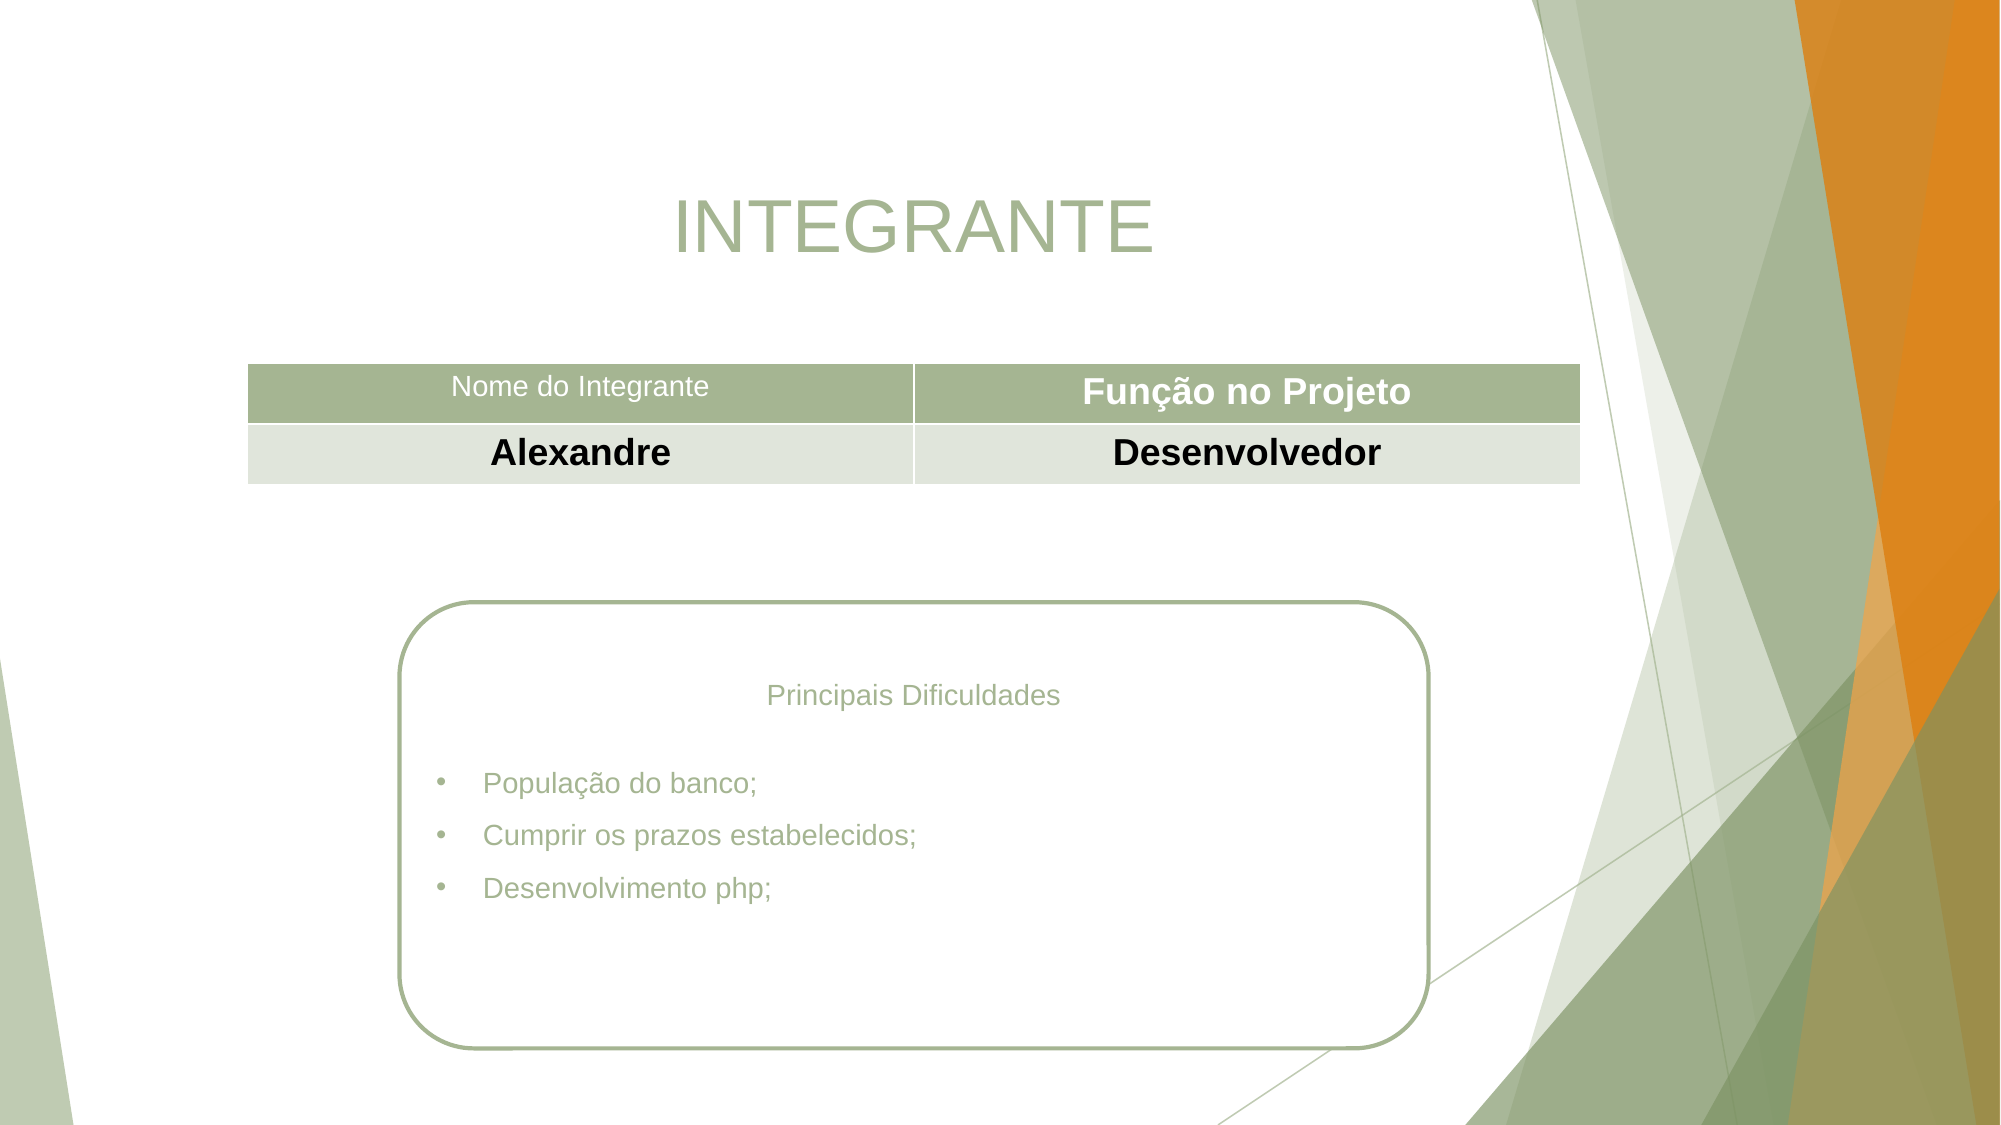

INTEGRANTE
| Nome do Integrante | Função no Projeto |
| --- | --- |
| Alexandre | Desenvolvedor |

Principais Dificuldades

População do banco;
Cumprir os prazos estabelecidos;
Desenvolvimento php;